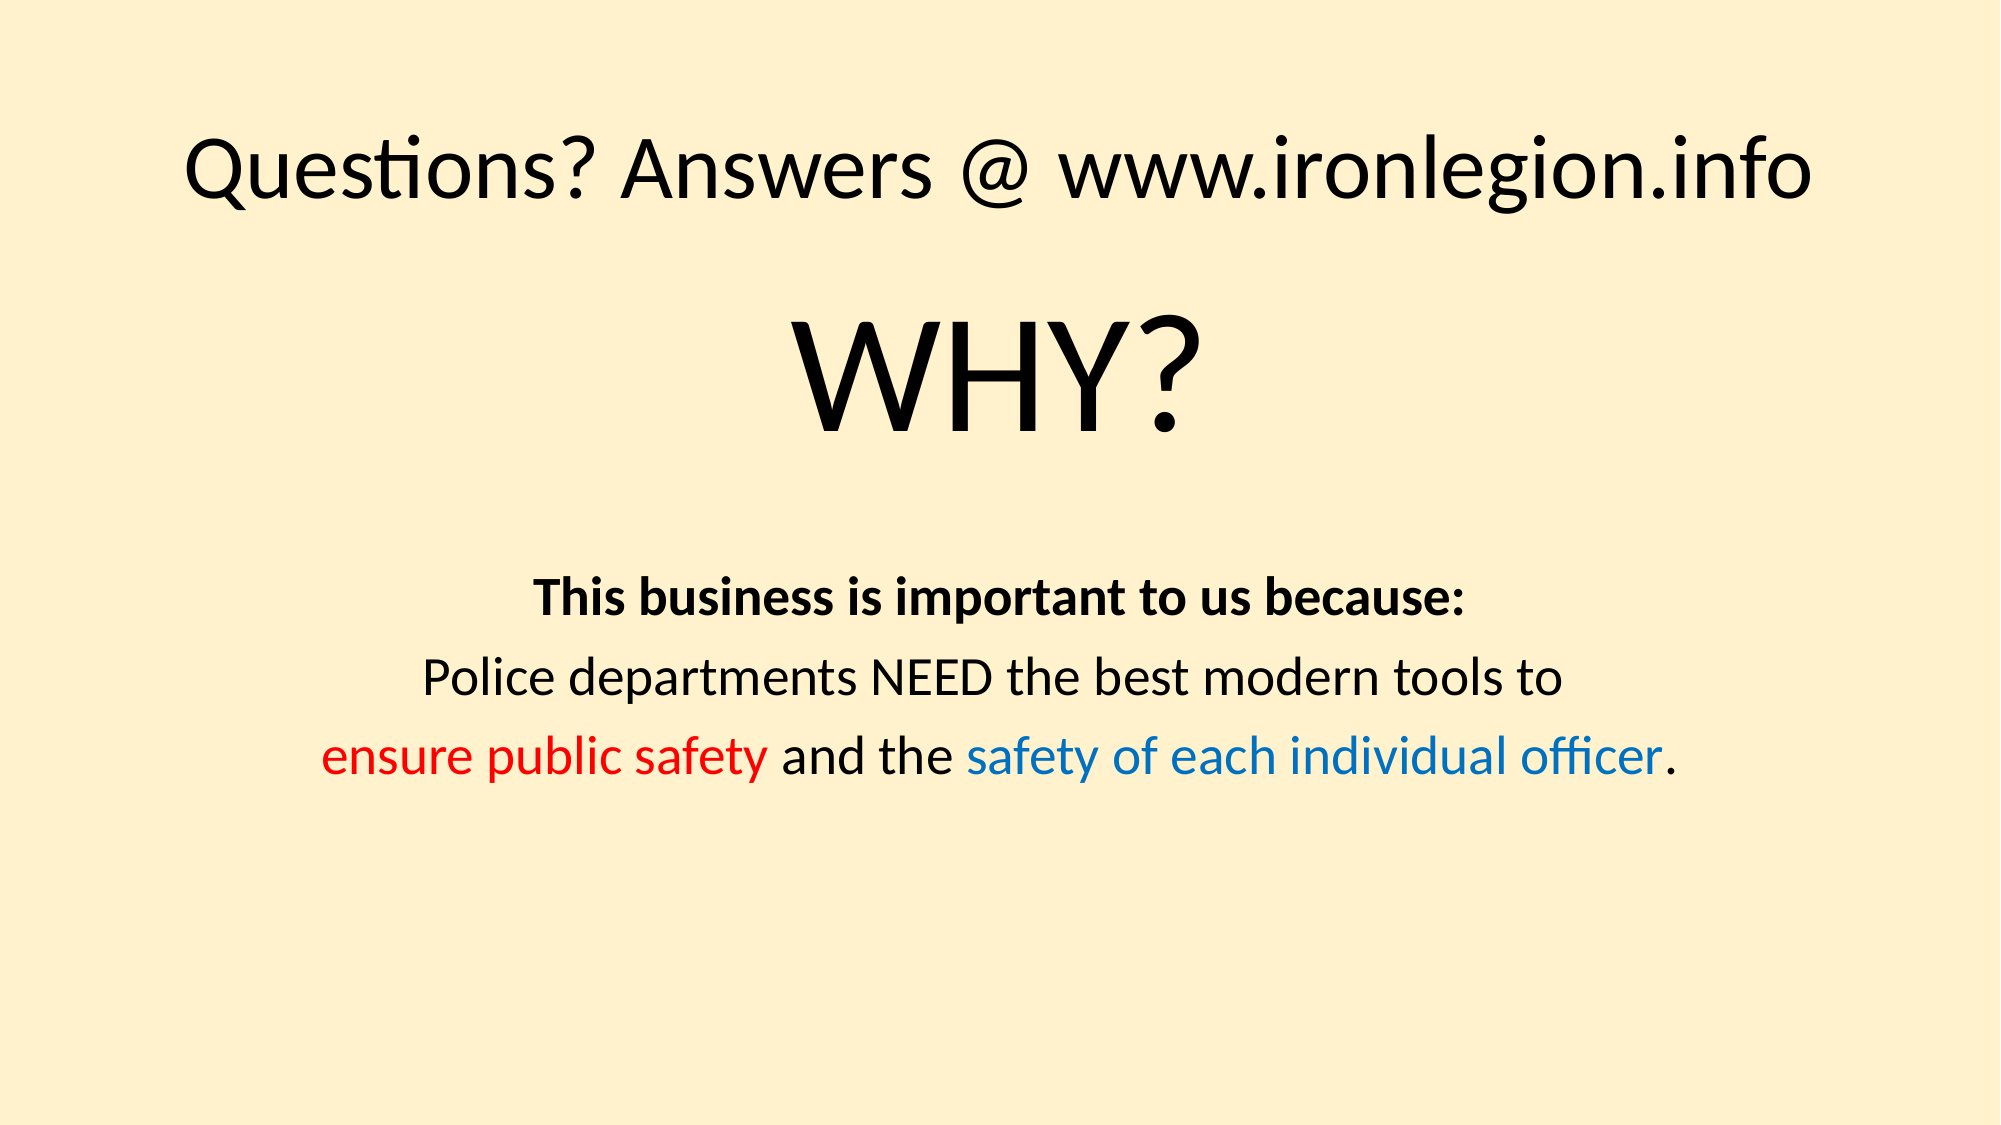

# Questions? Answers @ www.ironlegion.info
WHY?

This business is important to us because:
Police departments NEED the best modern tools to
ensure public safety and the safety of each individual officer.